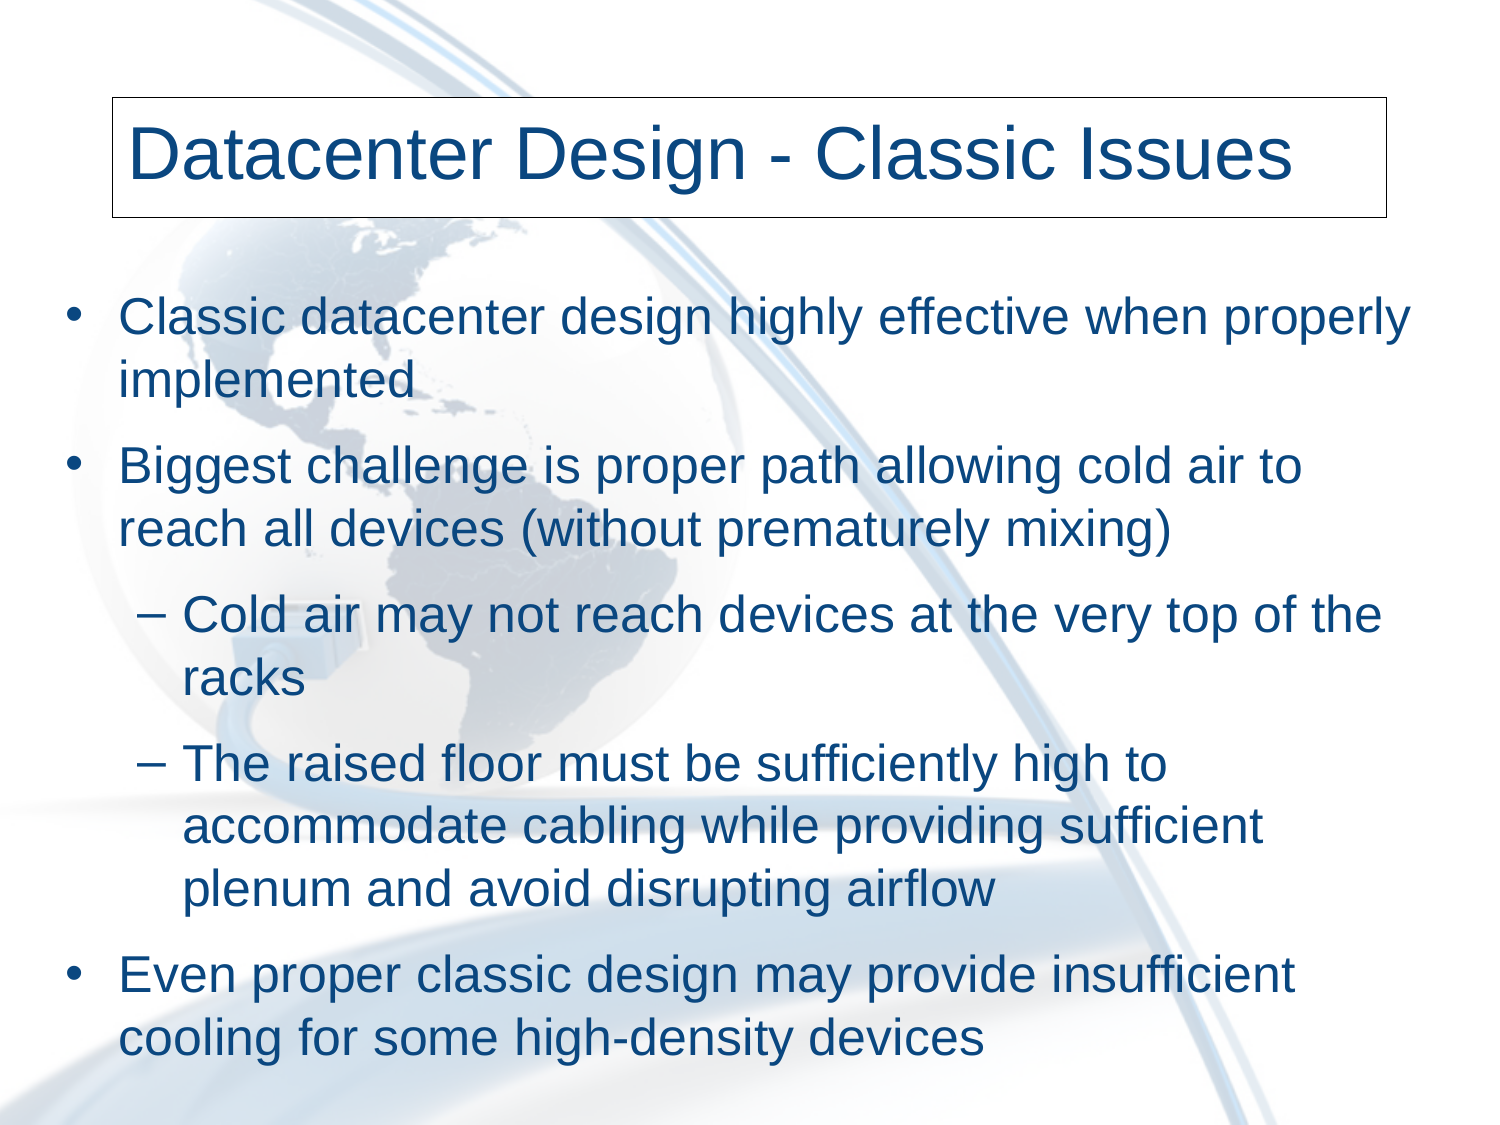

# Datacenter Design - Classic Issues
Classic datacenter design highly effective when properly implemented
Biggest challenge is proper path allowing cold air to reach all devices (without prematurely mixing)
Cold air may not reach devices at the very top of the racks
The raised floor must be sufficiently high to accommodate cabling while providing sufficient plenum and avoid disrupting airflow
Even proper classic design may provide insufficient cooling for some high-density devices
101